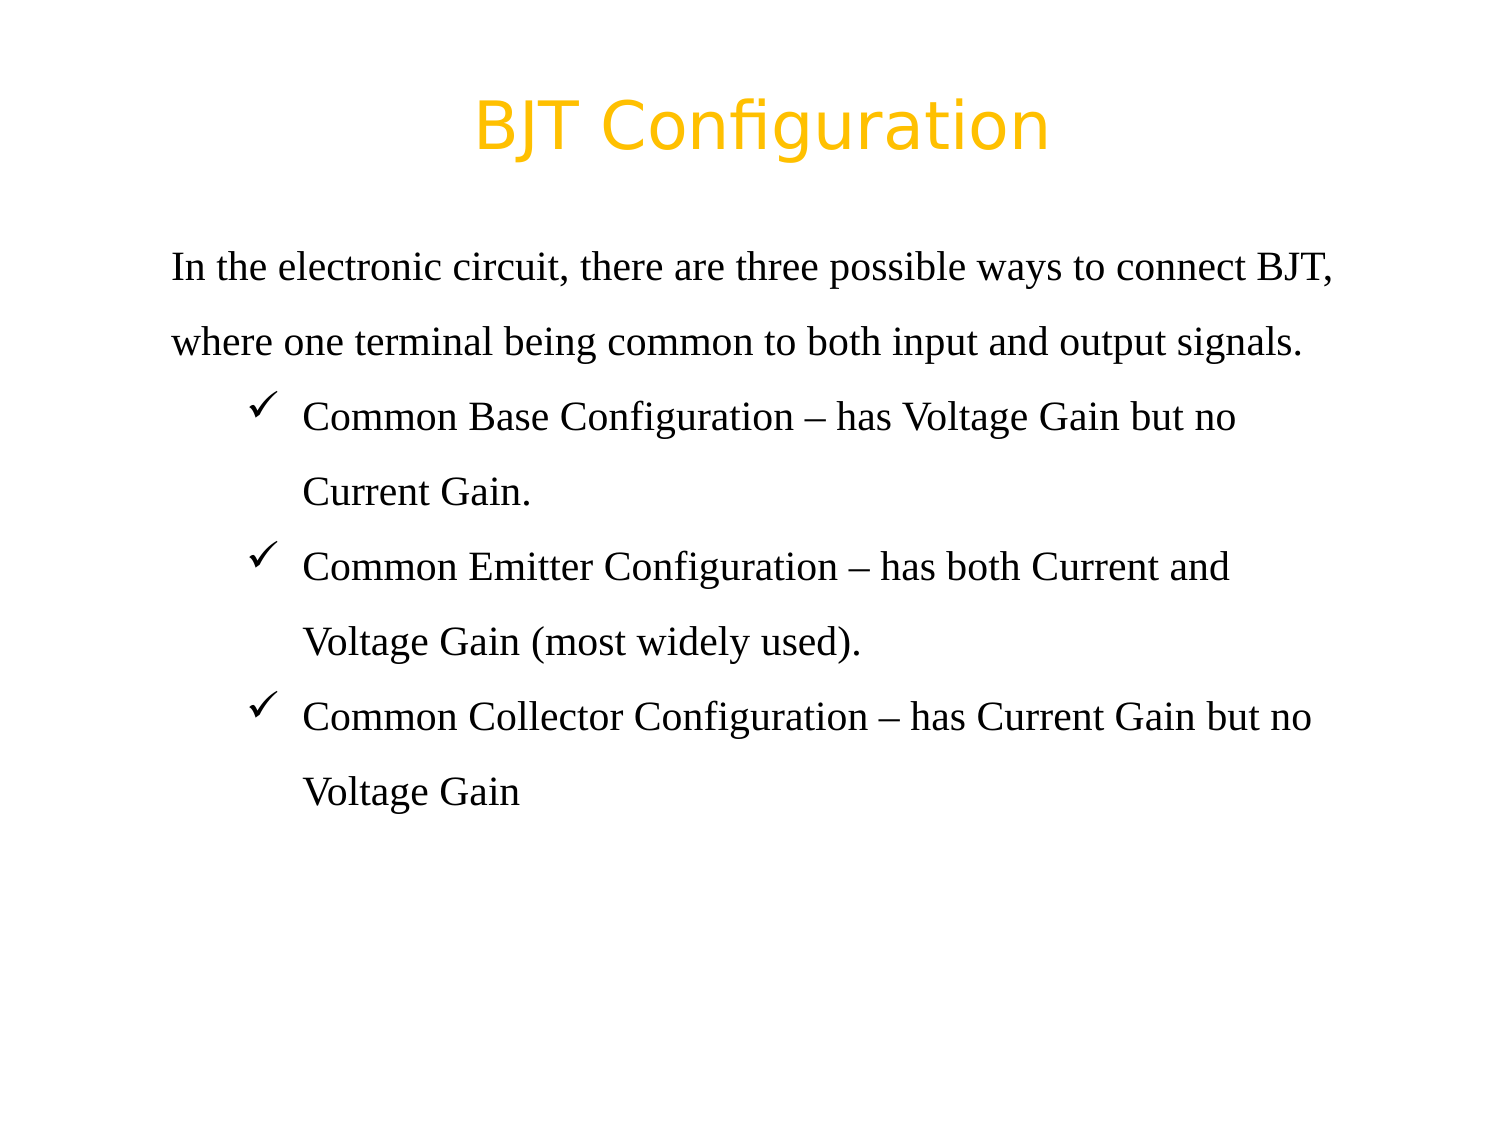

# BJT Configuration
In the electronic circuit, there are three possible ways to connect BJT, where one terminal being common to both input and output signals.
Common Base Configuration – has Voltage Gain but no Current Gain.
Common Emitter Configuration – has both Current and Voltage Gain (most widely used).
Common Collector Configuration – has Current Gain but no Voltage Gain